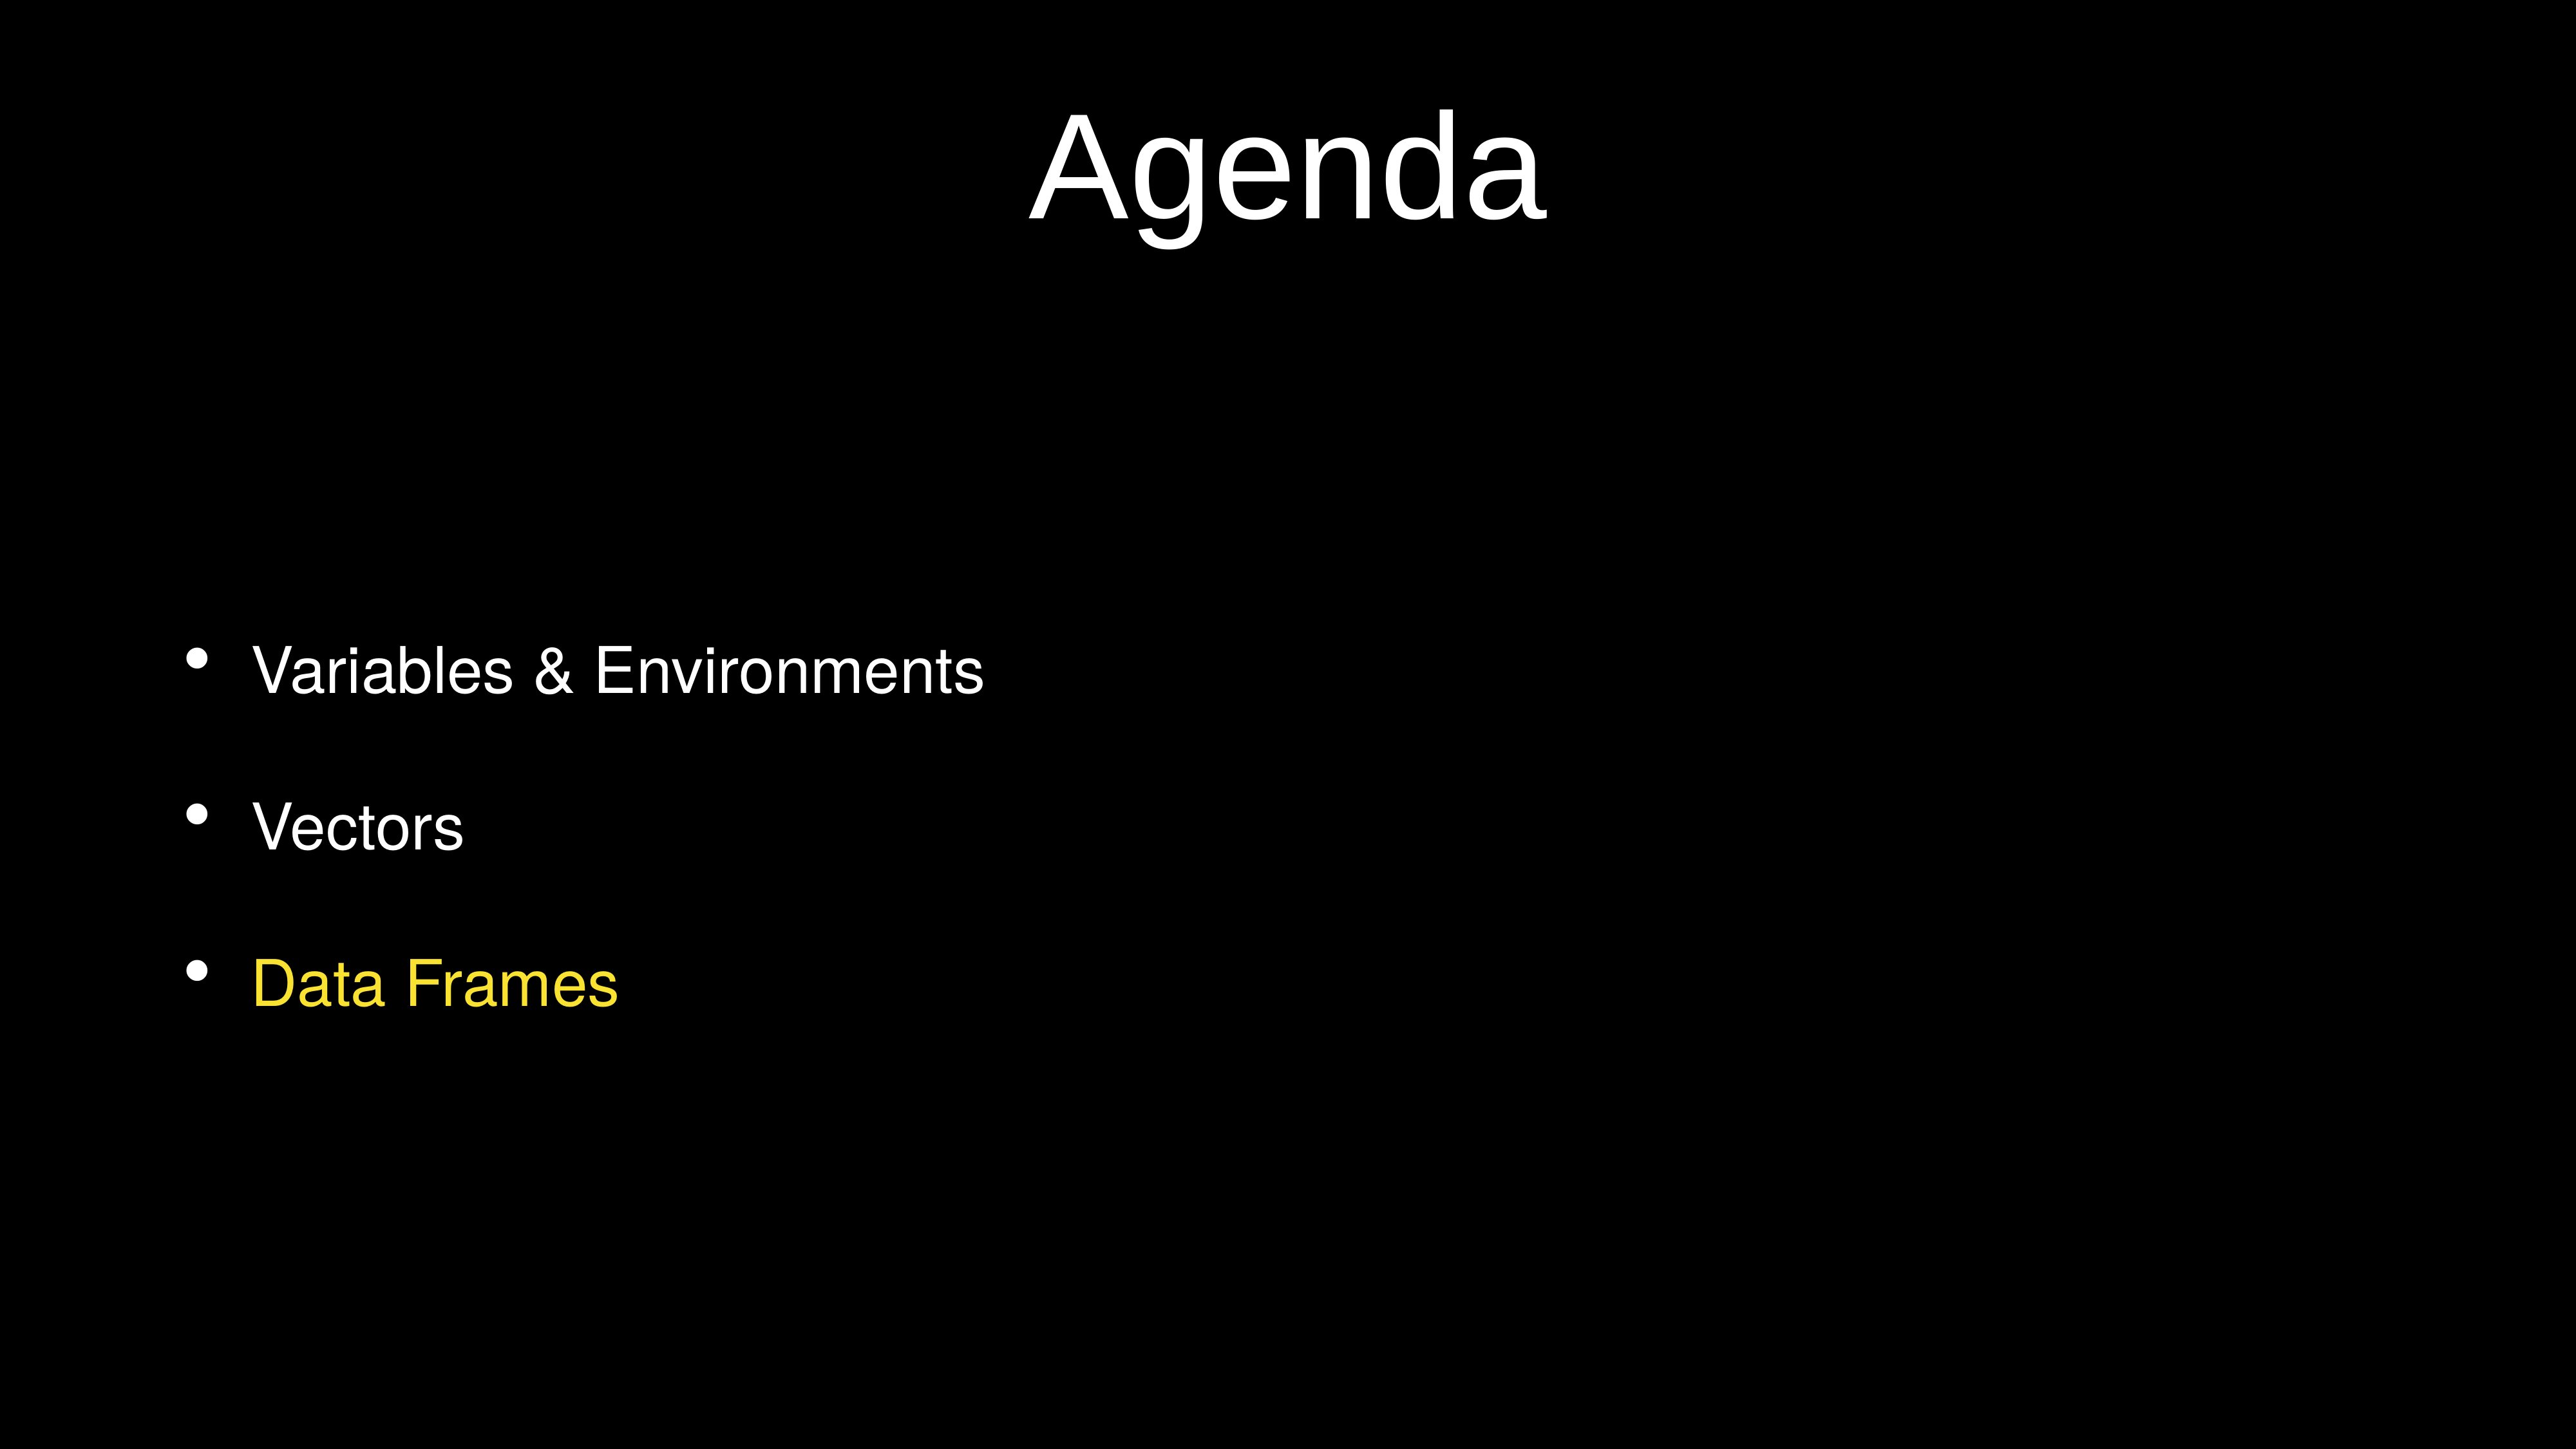

# Agenda
Variables & Environments
Vectors
Data Frames